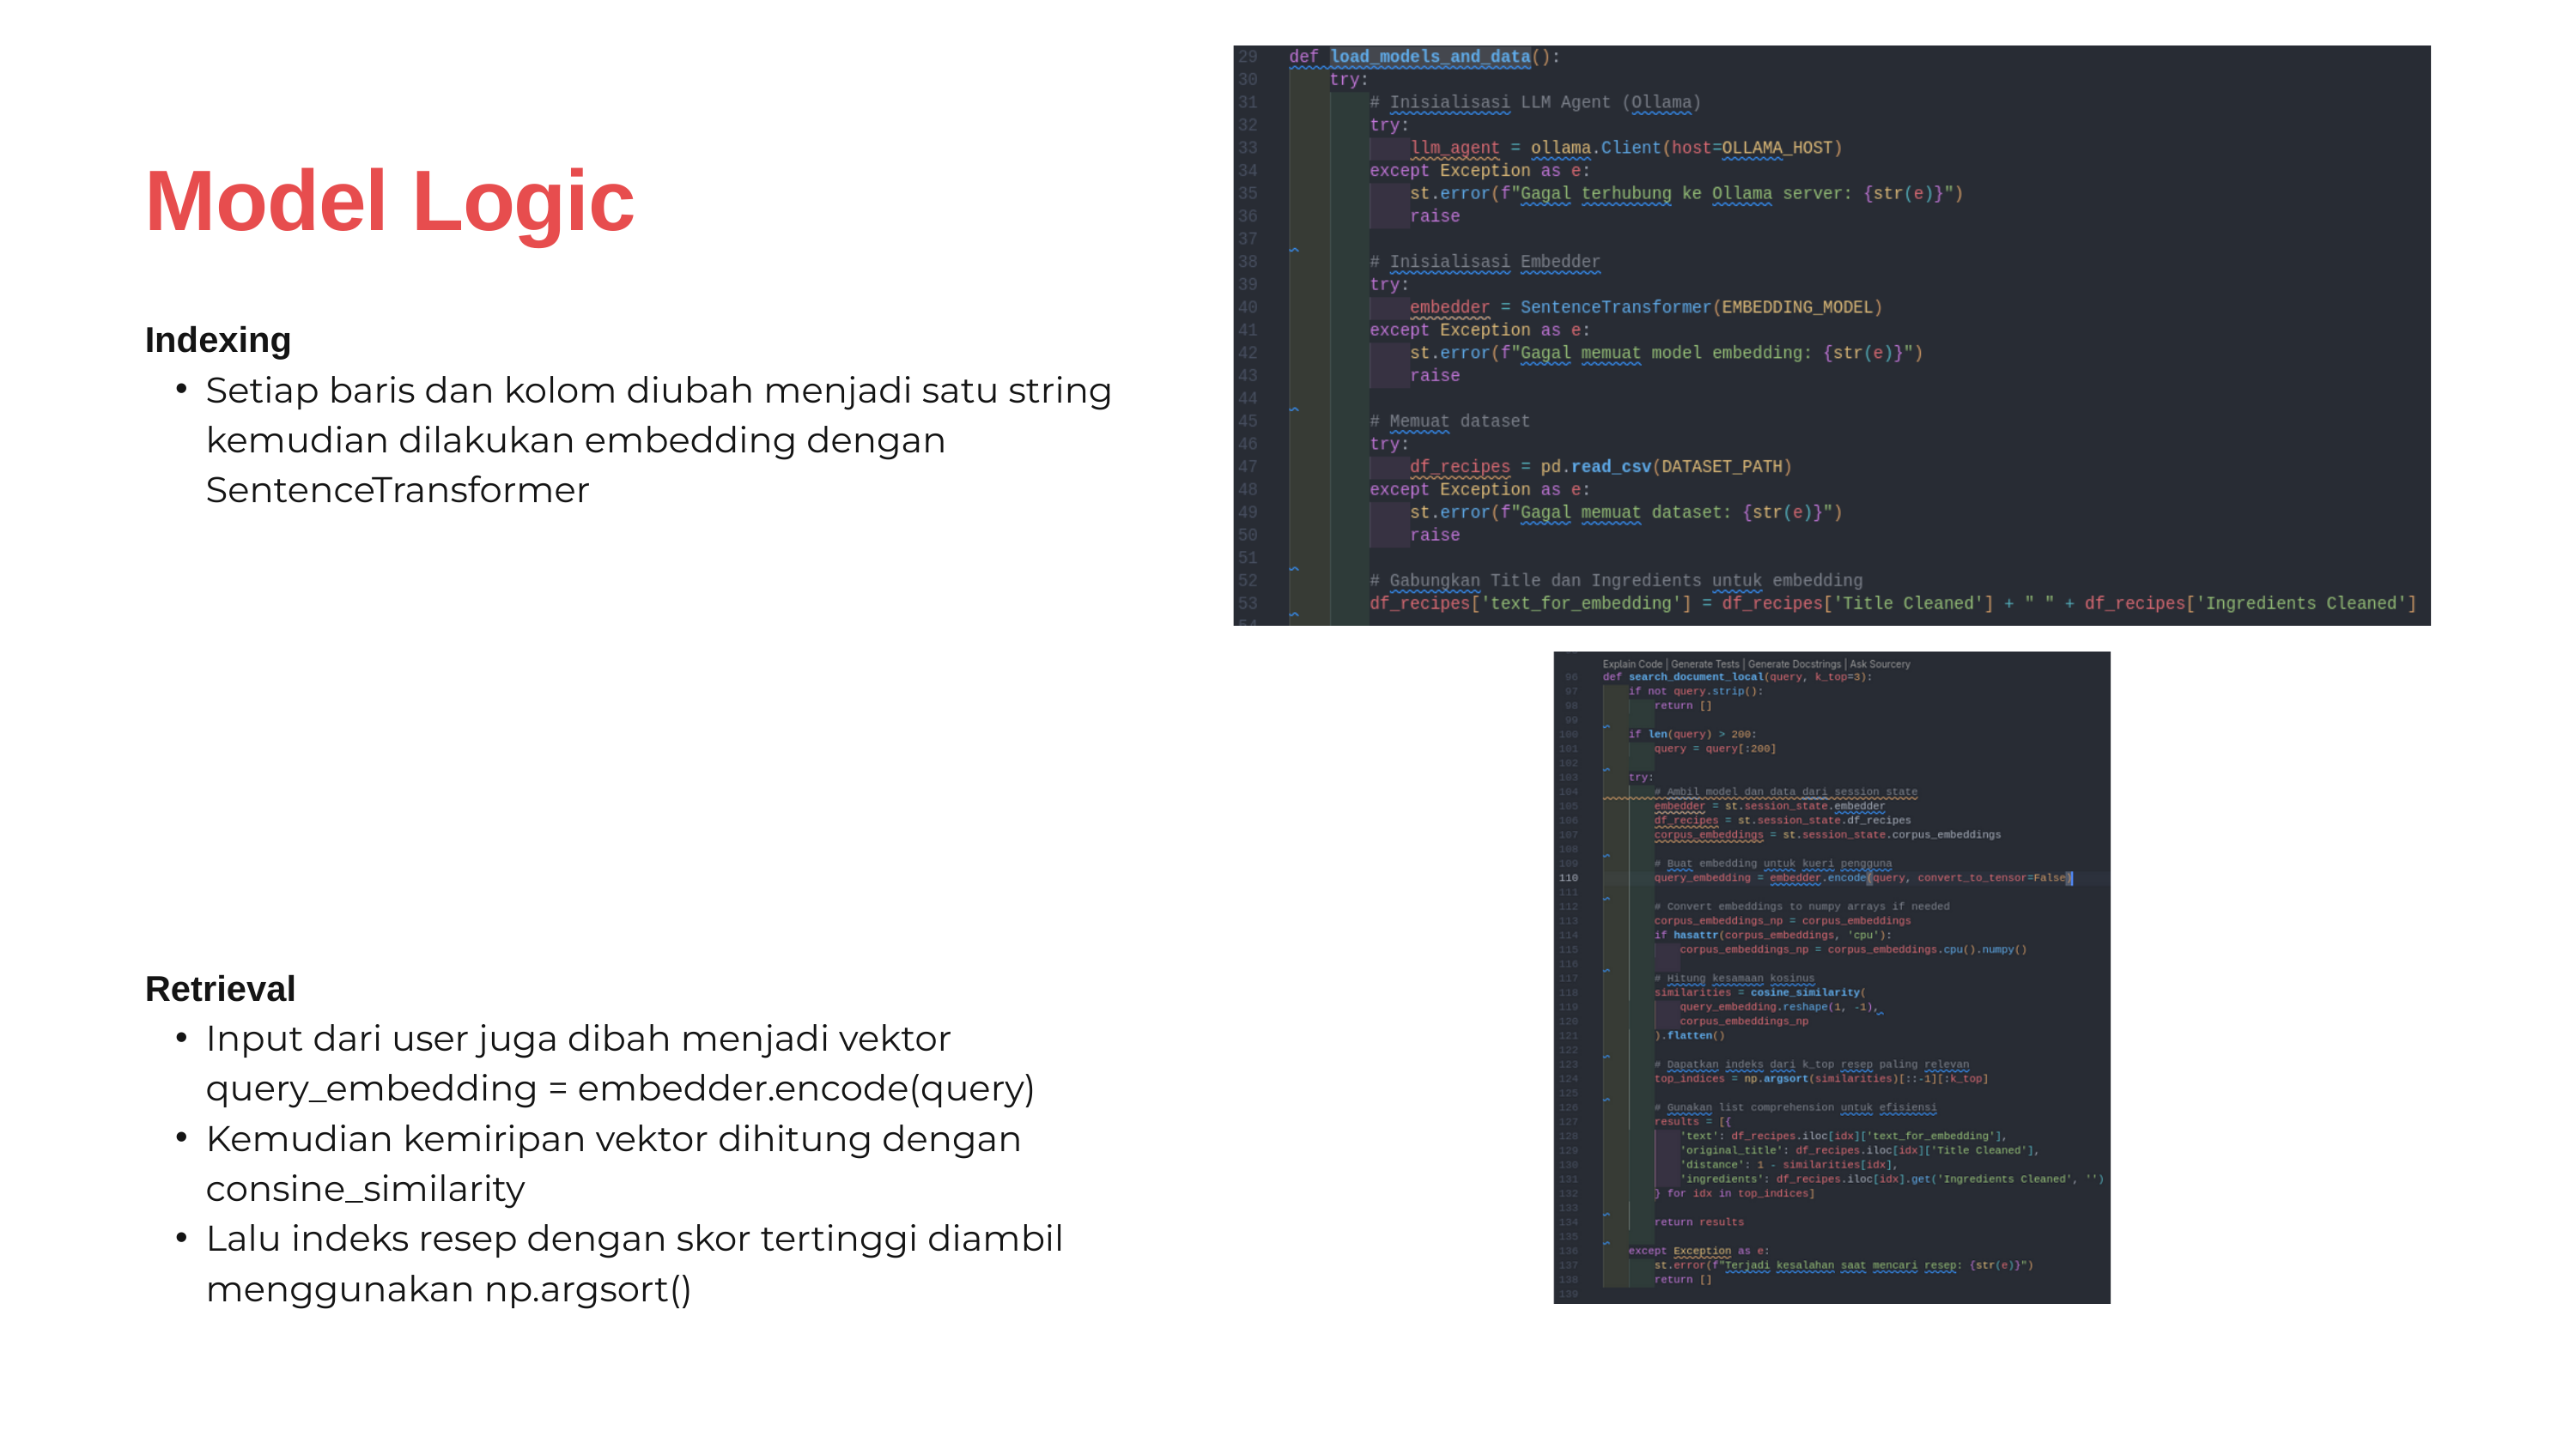

Model Logic
Indexing
Setiap baris dan kolom diubah menjadi satu string kemudian dilakukan embedding dengan SentenceTransformer

Retrieval
Input dari user juga dibah menjadi vektor query_embedding = embedder.encode(query)
Kemudian kemiripan vektor dihitung dengan consine_similarity
Lalu indeks resep dengan skor tertinggi diambil menggunakan np.argsort()